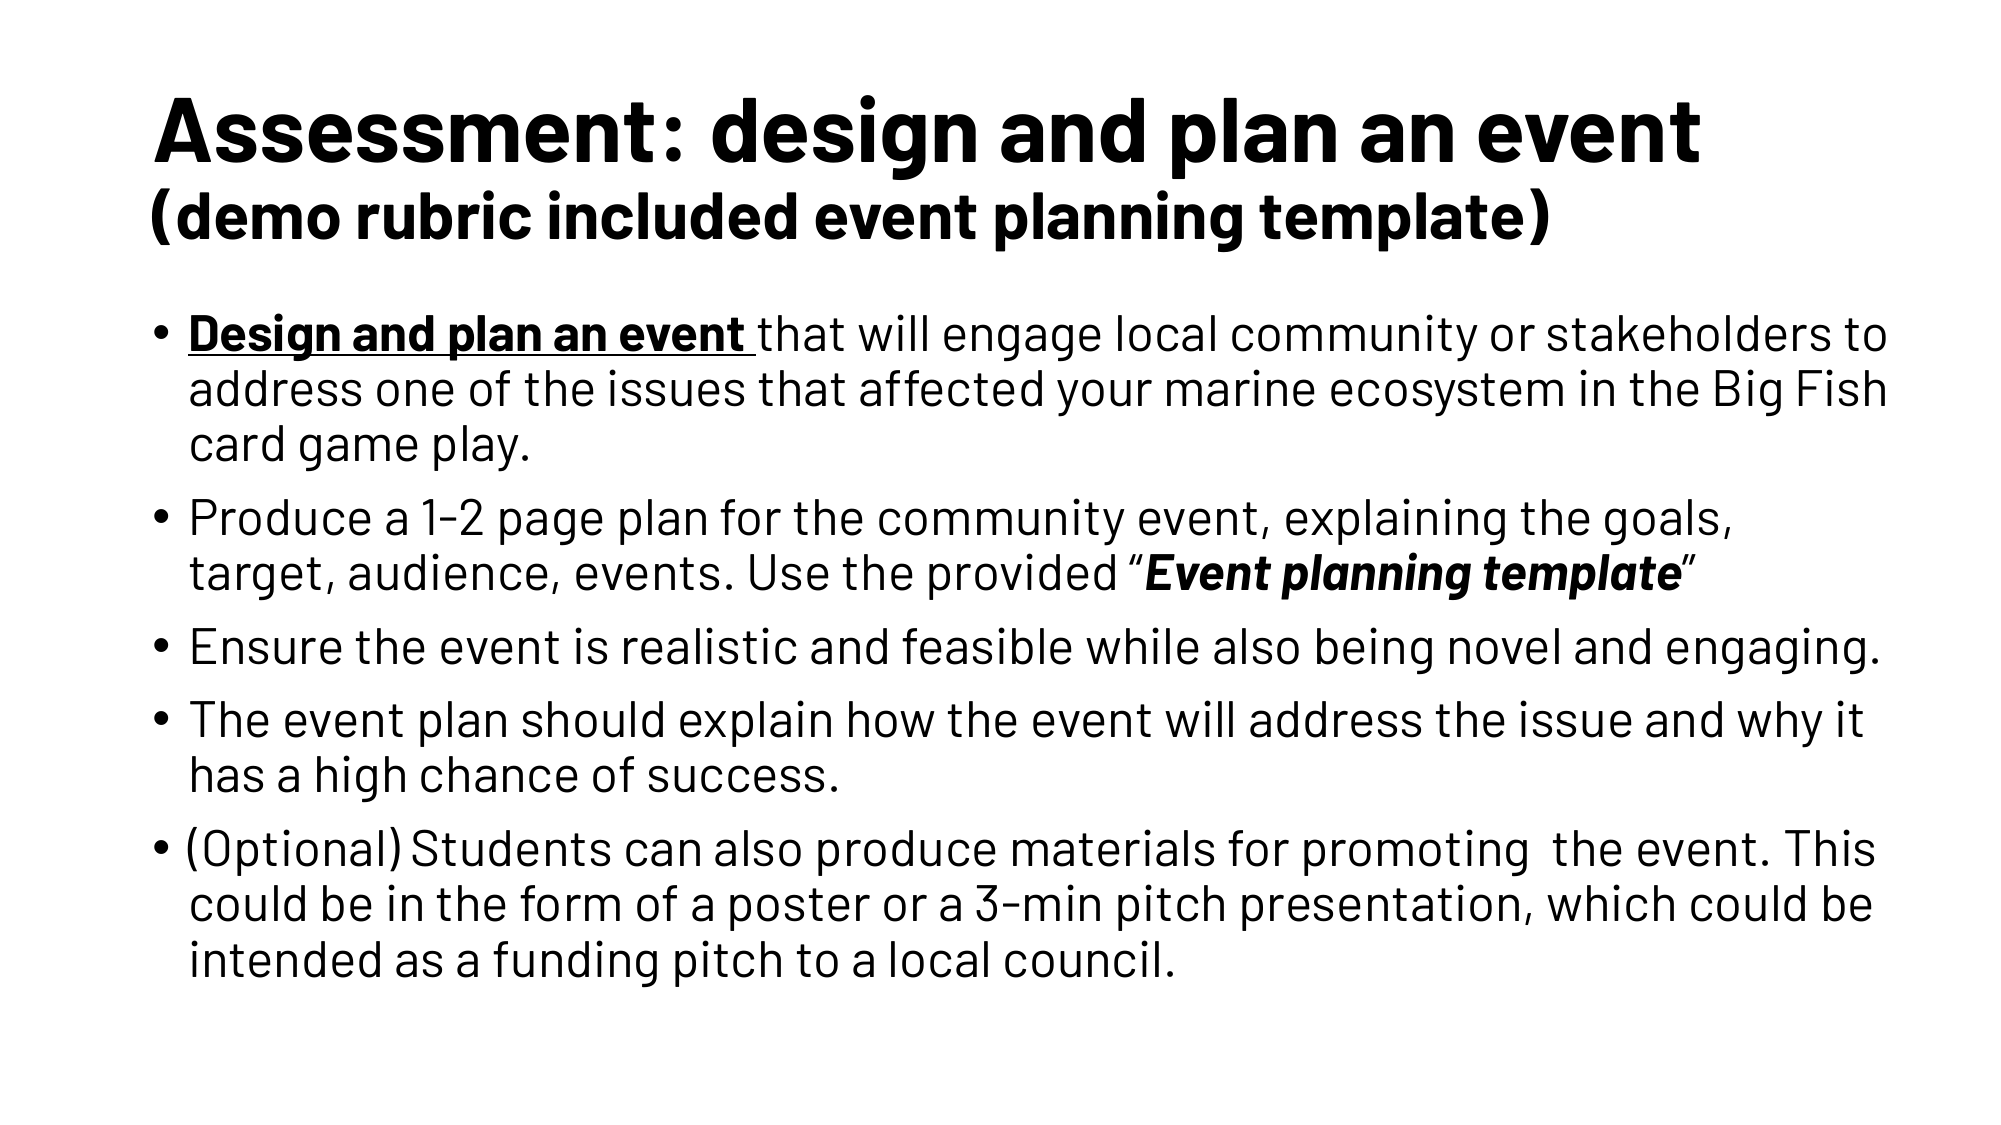

# Assessment: design and plan an event (demo rubric included event planning template)
Design and plan an event that will engage local community or stakeholders to address one of the issues that affected your marine ecosystem in the Big Fish card game play.
Produce a 1-2 page plan for the community event, explaining the goals, target, audience, events. Use the provided “Event planning template”
Ensure the event is realistic and feasible while also being novel and engaging.
The event plan should explain how the event will address the issue and why it has a high chance of success.
(Optional) Students can also produce materials for promoting  the event. This could be in the form of a poster or a 3-min pitch presentation, which could be intended as a funding pitch to a local council.